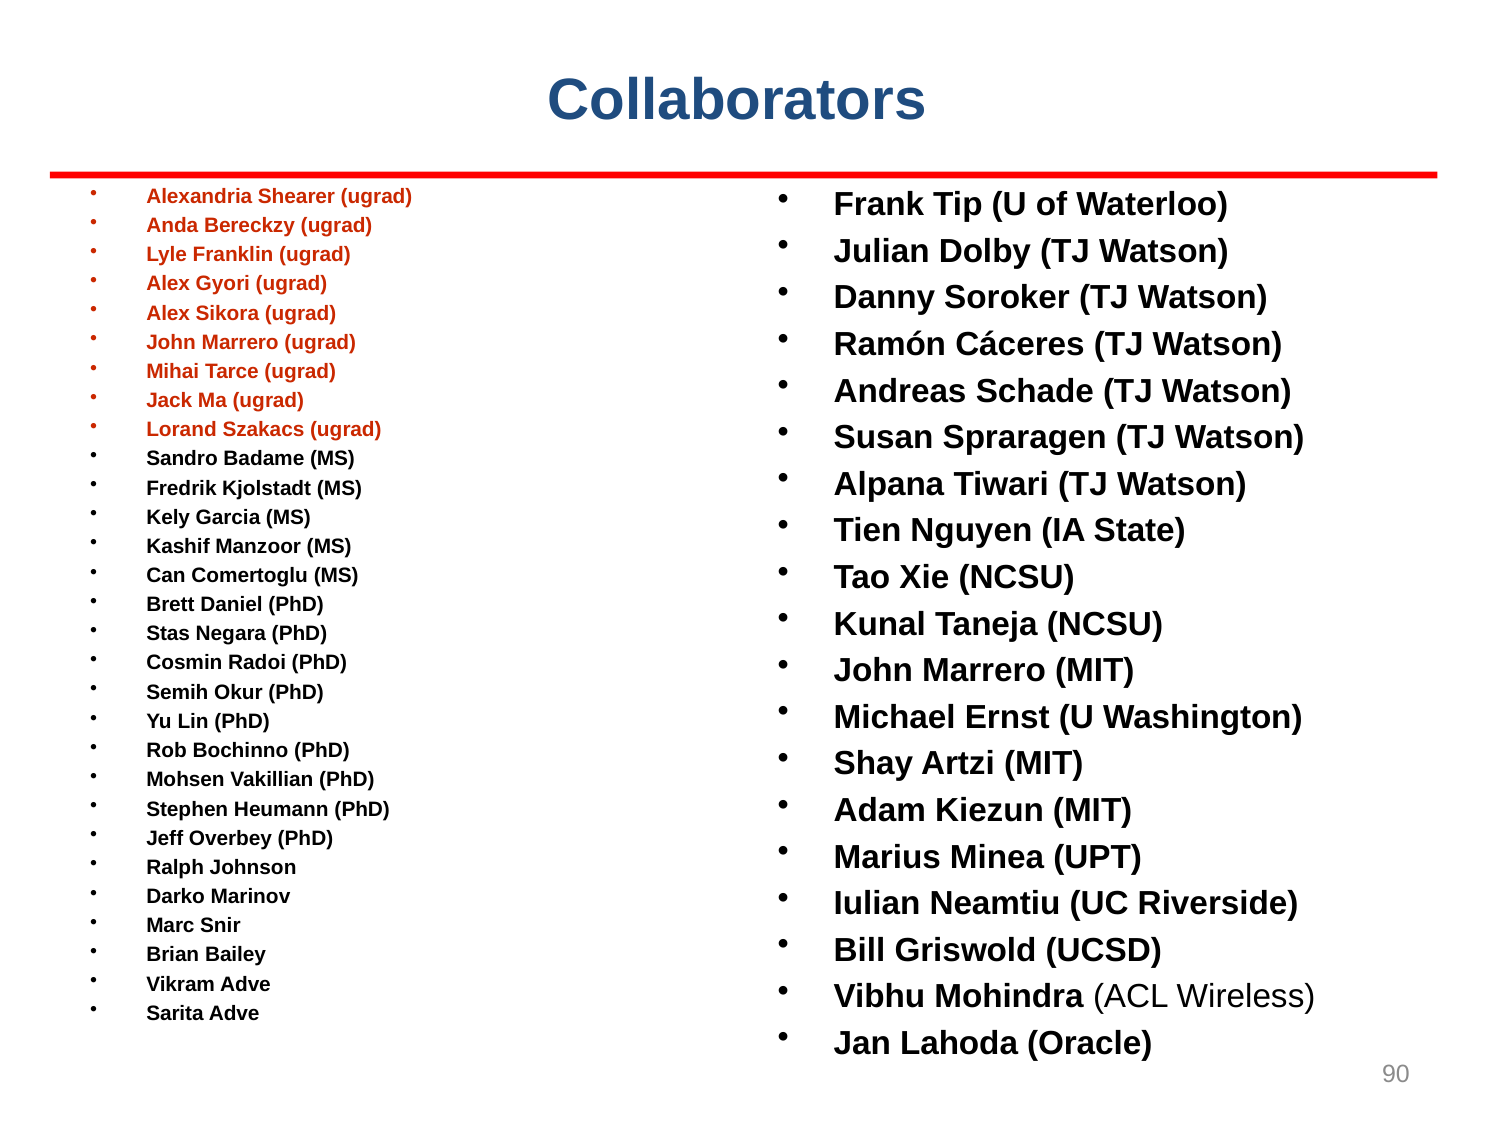

# Collaborators
Alexandria Shearer (ugrad)
Anda Bereckzy (ugrad)
Lyle Franklin (ugrad)
Alex Gyori (ugrad)
Alex Sikora (ugrad)
John Marrero (ugrad)
Mihai Tarce (ugrad)
Jack Ma (ugrad)
Lorand Szakacs (ugrad)
Sandro Badame (MS)
Fredrik Kjolstadt (MS)
Kely Garcia (MS)
Kashif Manzoor (MS)
Can Comertoglu (MS)
Brett Daniel (PhD)
Stas Negara (PhD)
Cosmin Radoi (PhD)
Semih Okur (PhD)
Yu Lin (PhD)
Rob Bochinno (PhD)
Mohsen Vakillian (PhD)
Stephen Heumann (PhD)
Jeff Overbey (PhD)
Ralph Johnson
Darko Marinov
Marc Snir
Brian Bailey
Vikram Adve
Sarita Adve

Frank Tip (U of Waterloo)
Julian Dolby (TJ Watson)
Danny Soroker (TJ Watson)
Ramón Cáceres (TJ Watson)
Andreas Schade (TJ Watson)
Susan Spraragen (TJ Watson)
Alpana Tiwari (TJ Watson)
Tien Nguyen (IA State)
Tao Xie (NCSU)
Kunal Taneja (NCSU)
John Marrero (MIT)
Michael Ernst (U Washington)
Shay Artzi (MIT)
Adam Kiezun (MIT)
Marius Minea (UPT)
Iulian Neamtiu (UC Riverside)
Bill Griswold (UCSD)
Vibhu Mohindra (ACL Wireless)
Jan Lahoda (Oracle)

90